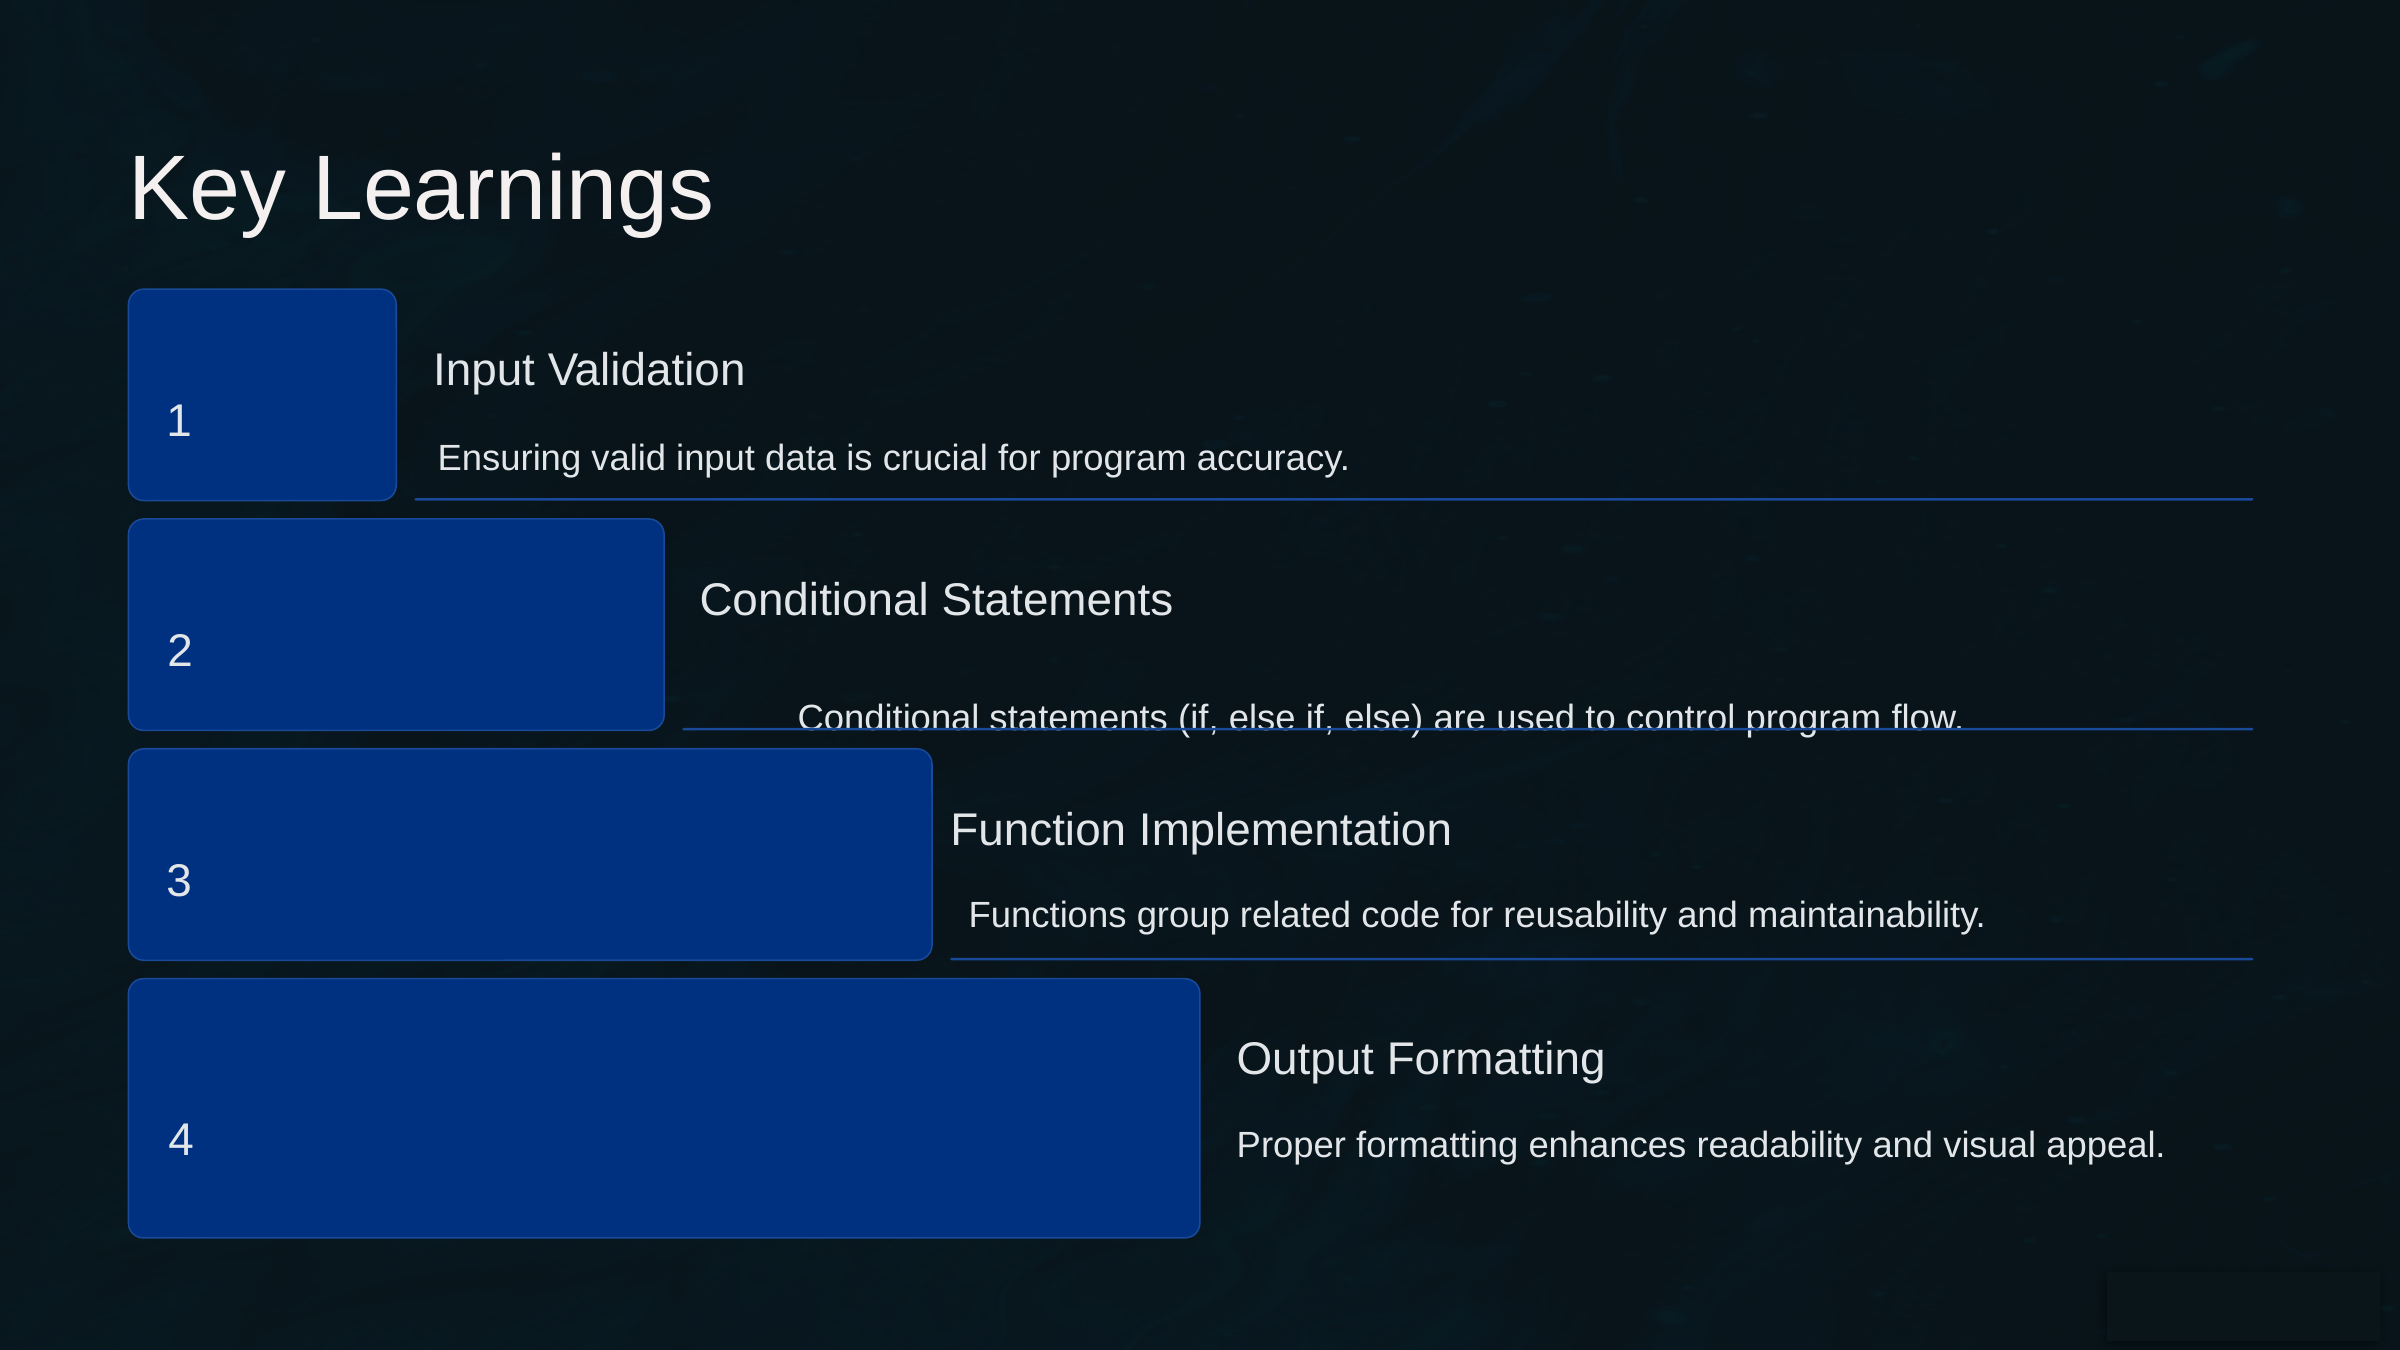

Key Learnings

Input Validation
1
Ensuring valid input data is crucial for program accuracy.

Conditional Statements
2
Conditional statements (if, else if, else) are used to control program flow.

Function Implementation
3
Functions group related code for reusability and maintainability.

Output Formatting
4
Proper formatting enhances readability and visual appeal.